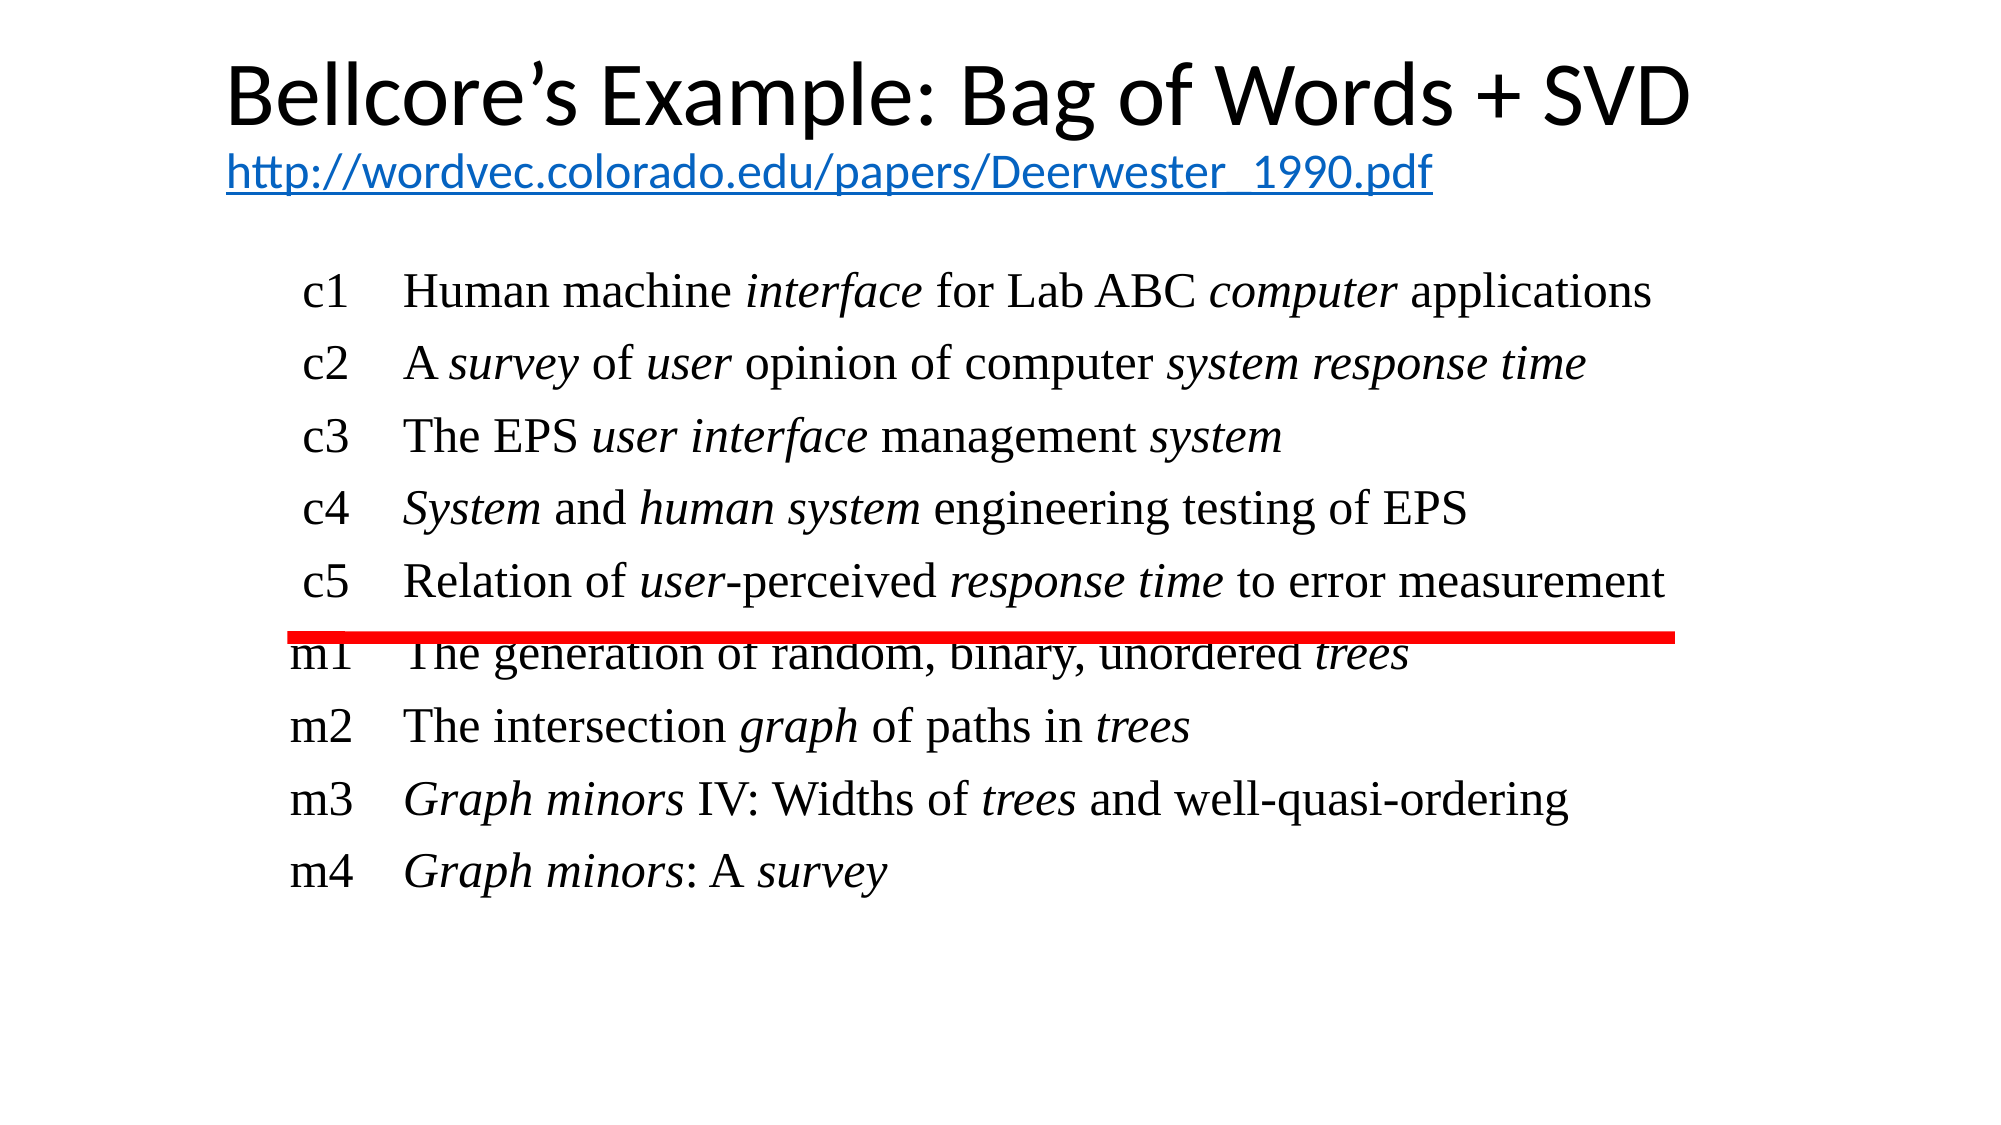

# Bellcore’s Example: Bag of Words + SVD http://wordvec.colorado.edu/papers/Deerwester_1990.pdf
 c1	Human machine interface for Lab ABC computer applications
 c2	A survey of user opinion of computer system response time
 c3	The EPS user interface management system
 c4	System and human system engineering testing of EPS
 c5	Relation of user-perceived response time to error measurement
m1	The generation of random, binary, unordered trees
m2	The intersection graph of paths in trees
m3	Graph minors IV: Widths of trees and well-quasi-ordering
m4	Graph minors: A survey